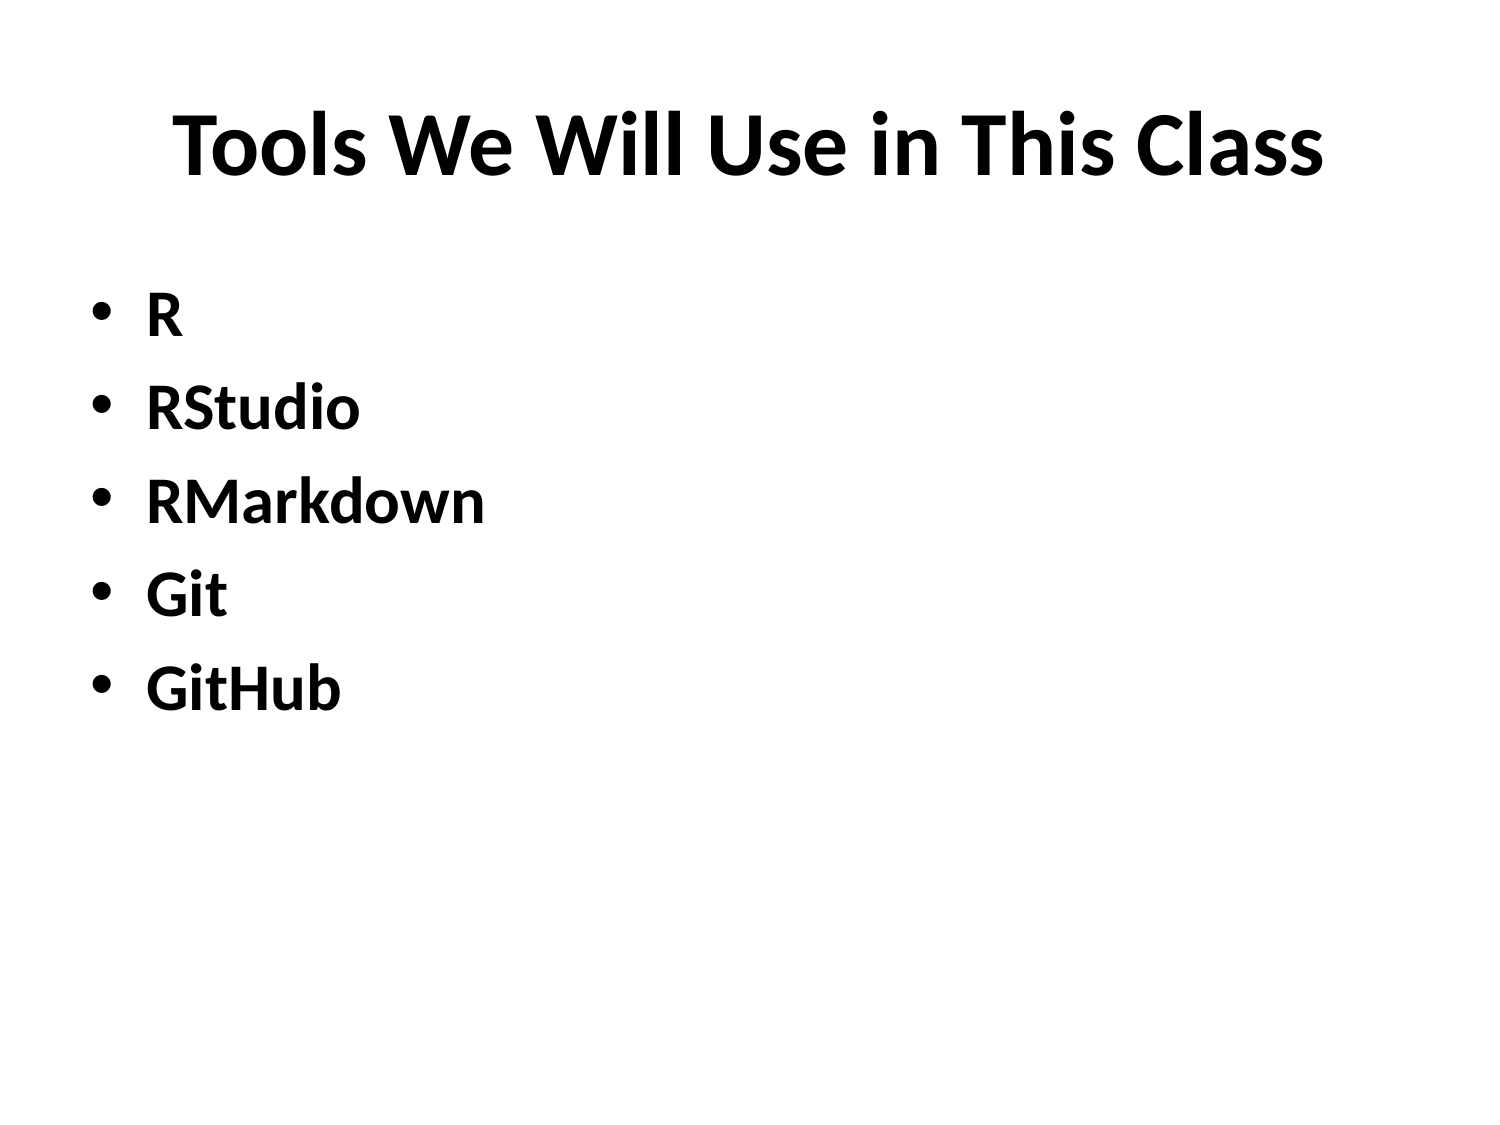

# Tools We Will Use in This Class
R
RStudio
RMarkdown
Git
GitHub